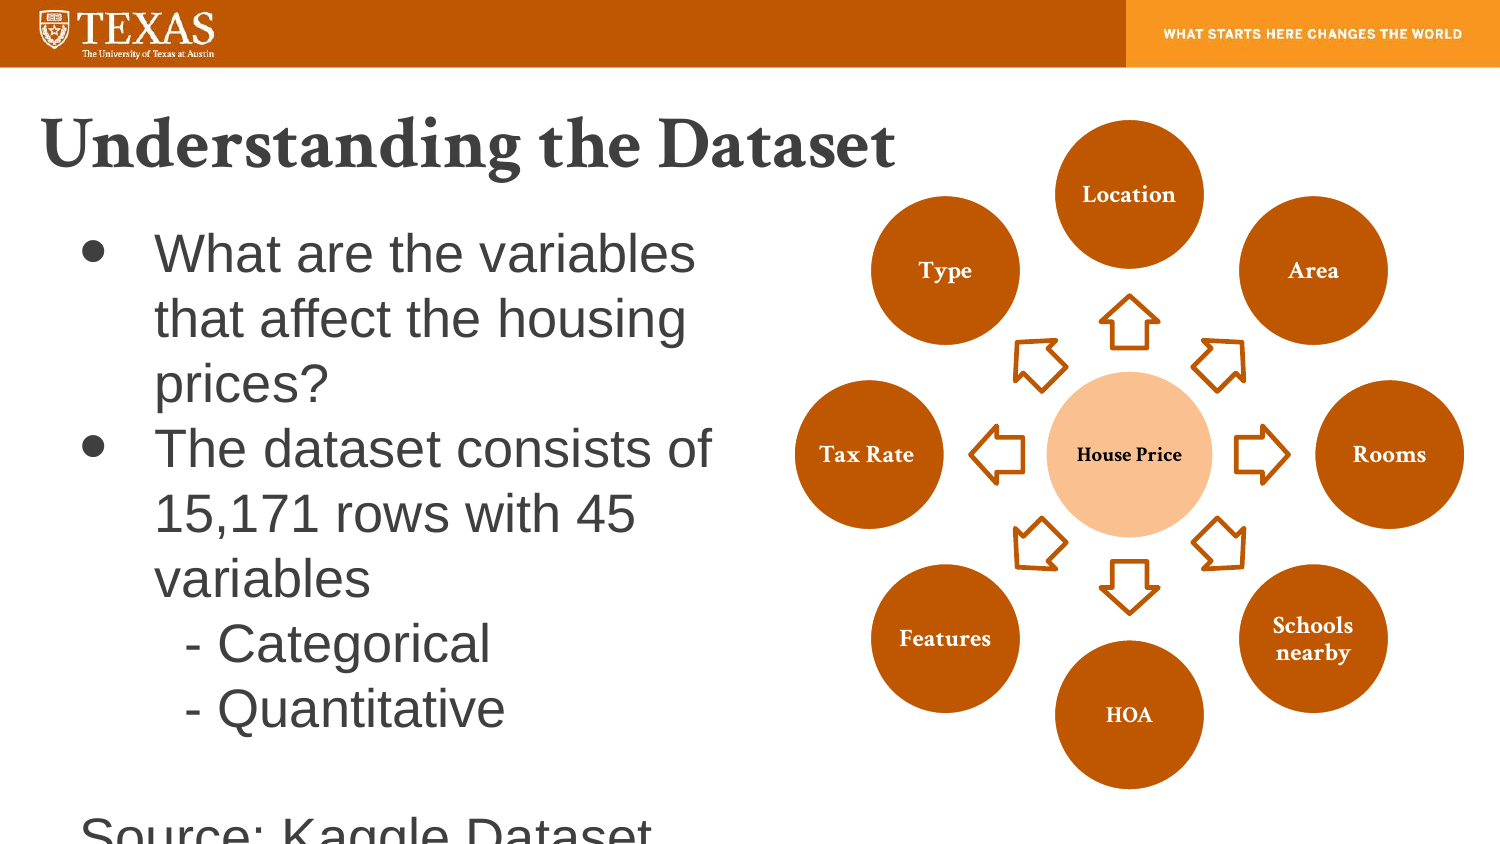

# Understanding the Dataset
House Price

Location

Area

Rooms

Schools nearby

HOA

Features

Tax Rate

Type
What are the variables that affect the housing prices?
The dataset consists of 15,171 rows with 45 variables
       - Categorical
       - Quantitative

Source: Kaggle Dataset using a webscraper on Zillow